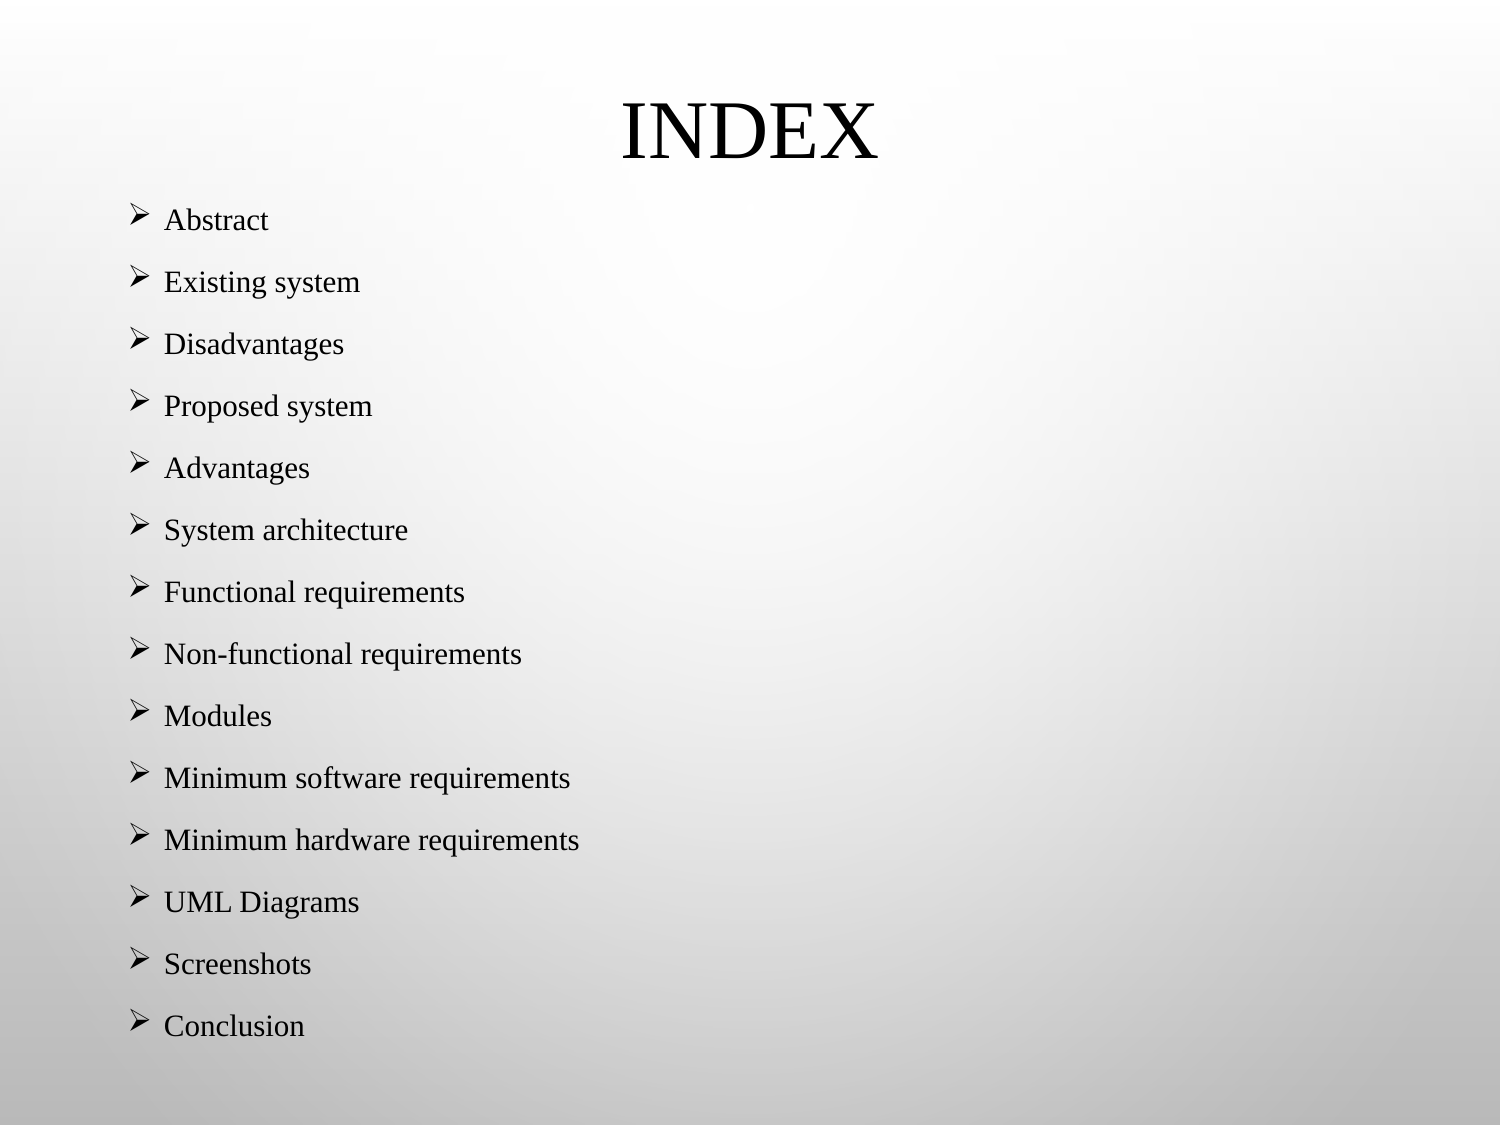

# INDEX
Abstract
Existing system
Disadvantages
Proposed system
Advantages
System architecture
Functional requirements
Non-functional requirements
Modules
Minimum software requirements
Minimum hardware requirements
UML Diagrams
Screenshots
Conclusion